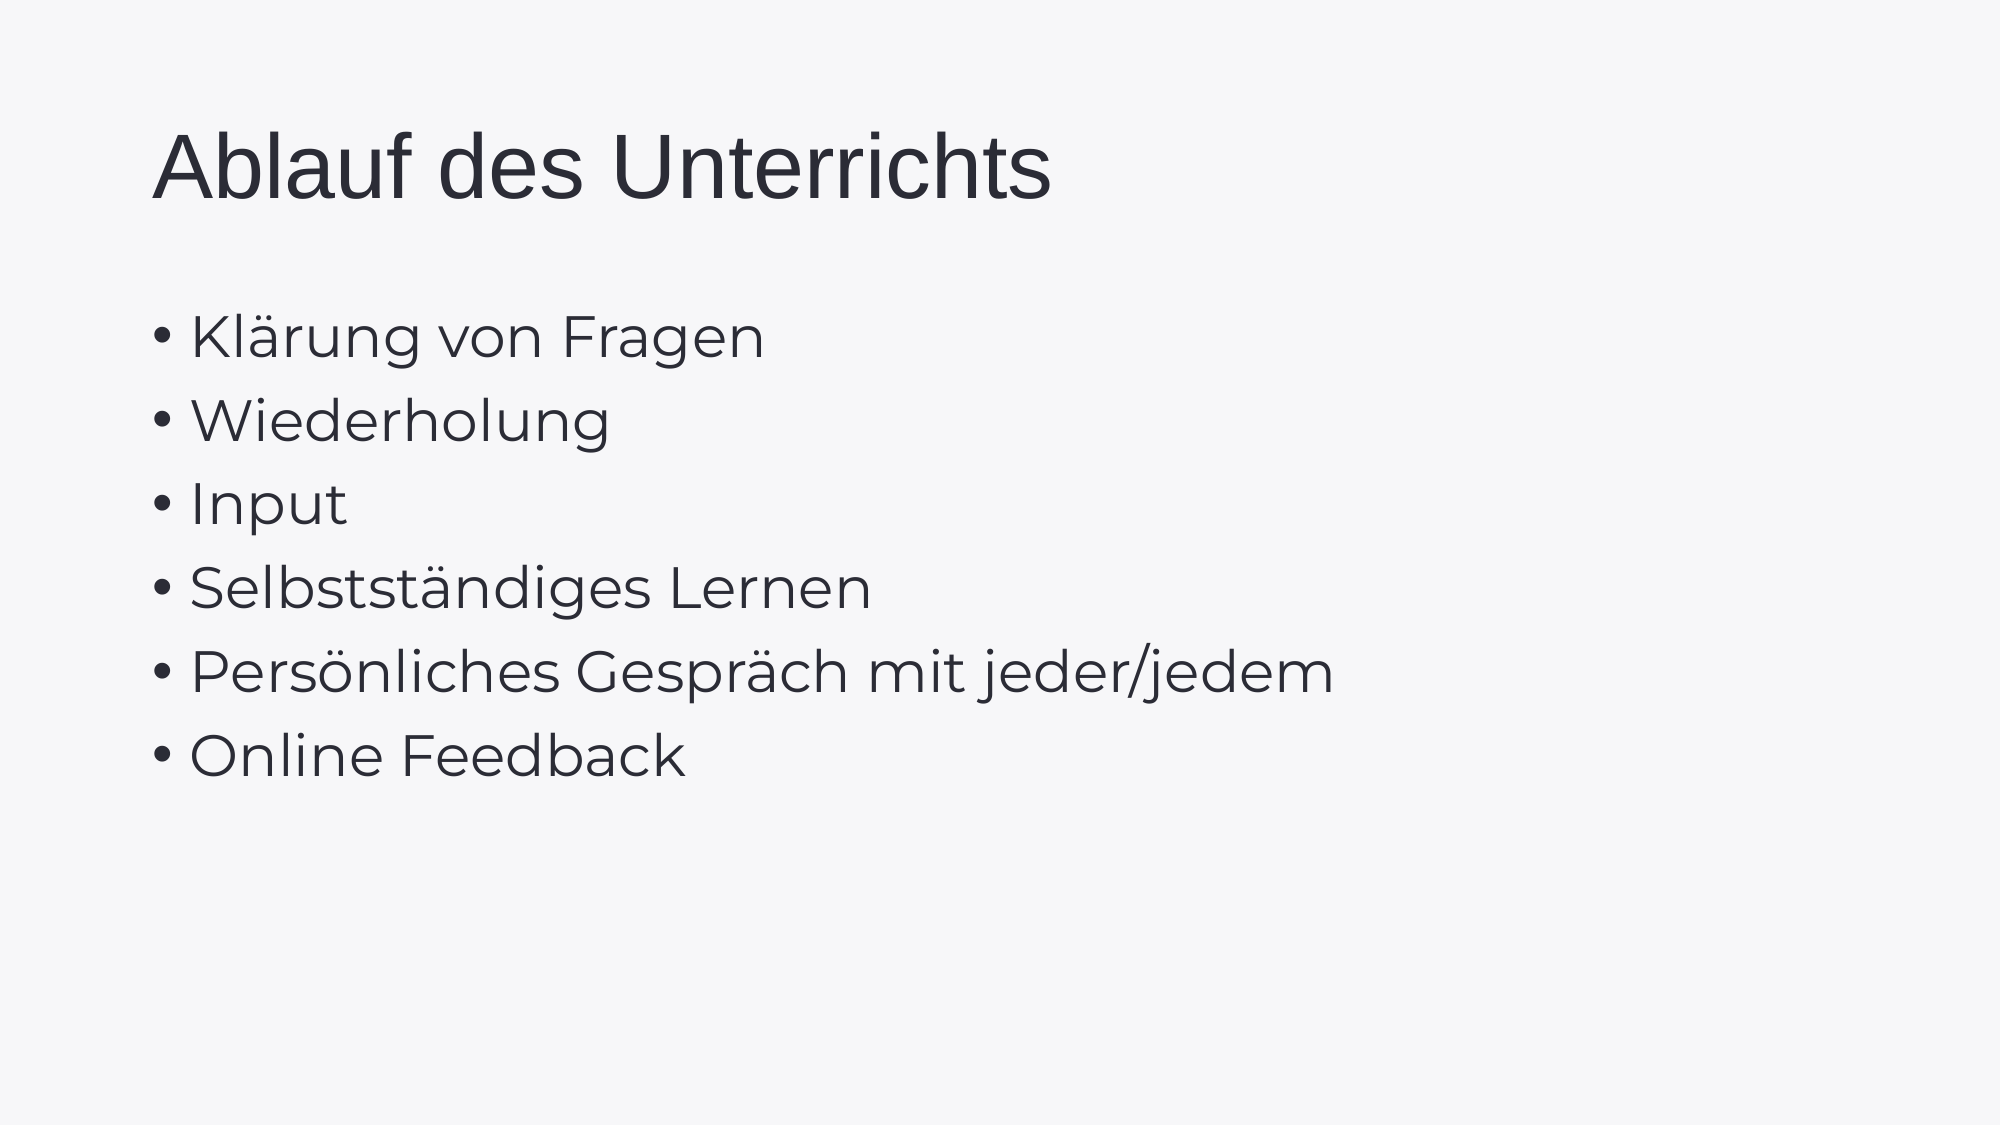

# Ablauf des Unterrichts
Klärung von Fragen
Wiederholung
Input
Selbstständiges Lernen
Persönliches Gespräch mit jeder/jedem
Online Feedback